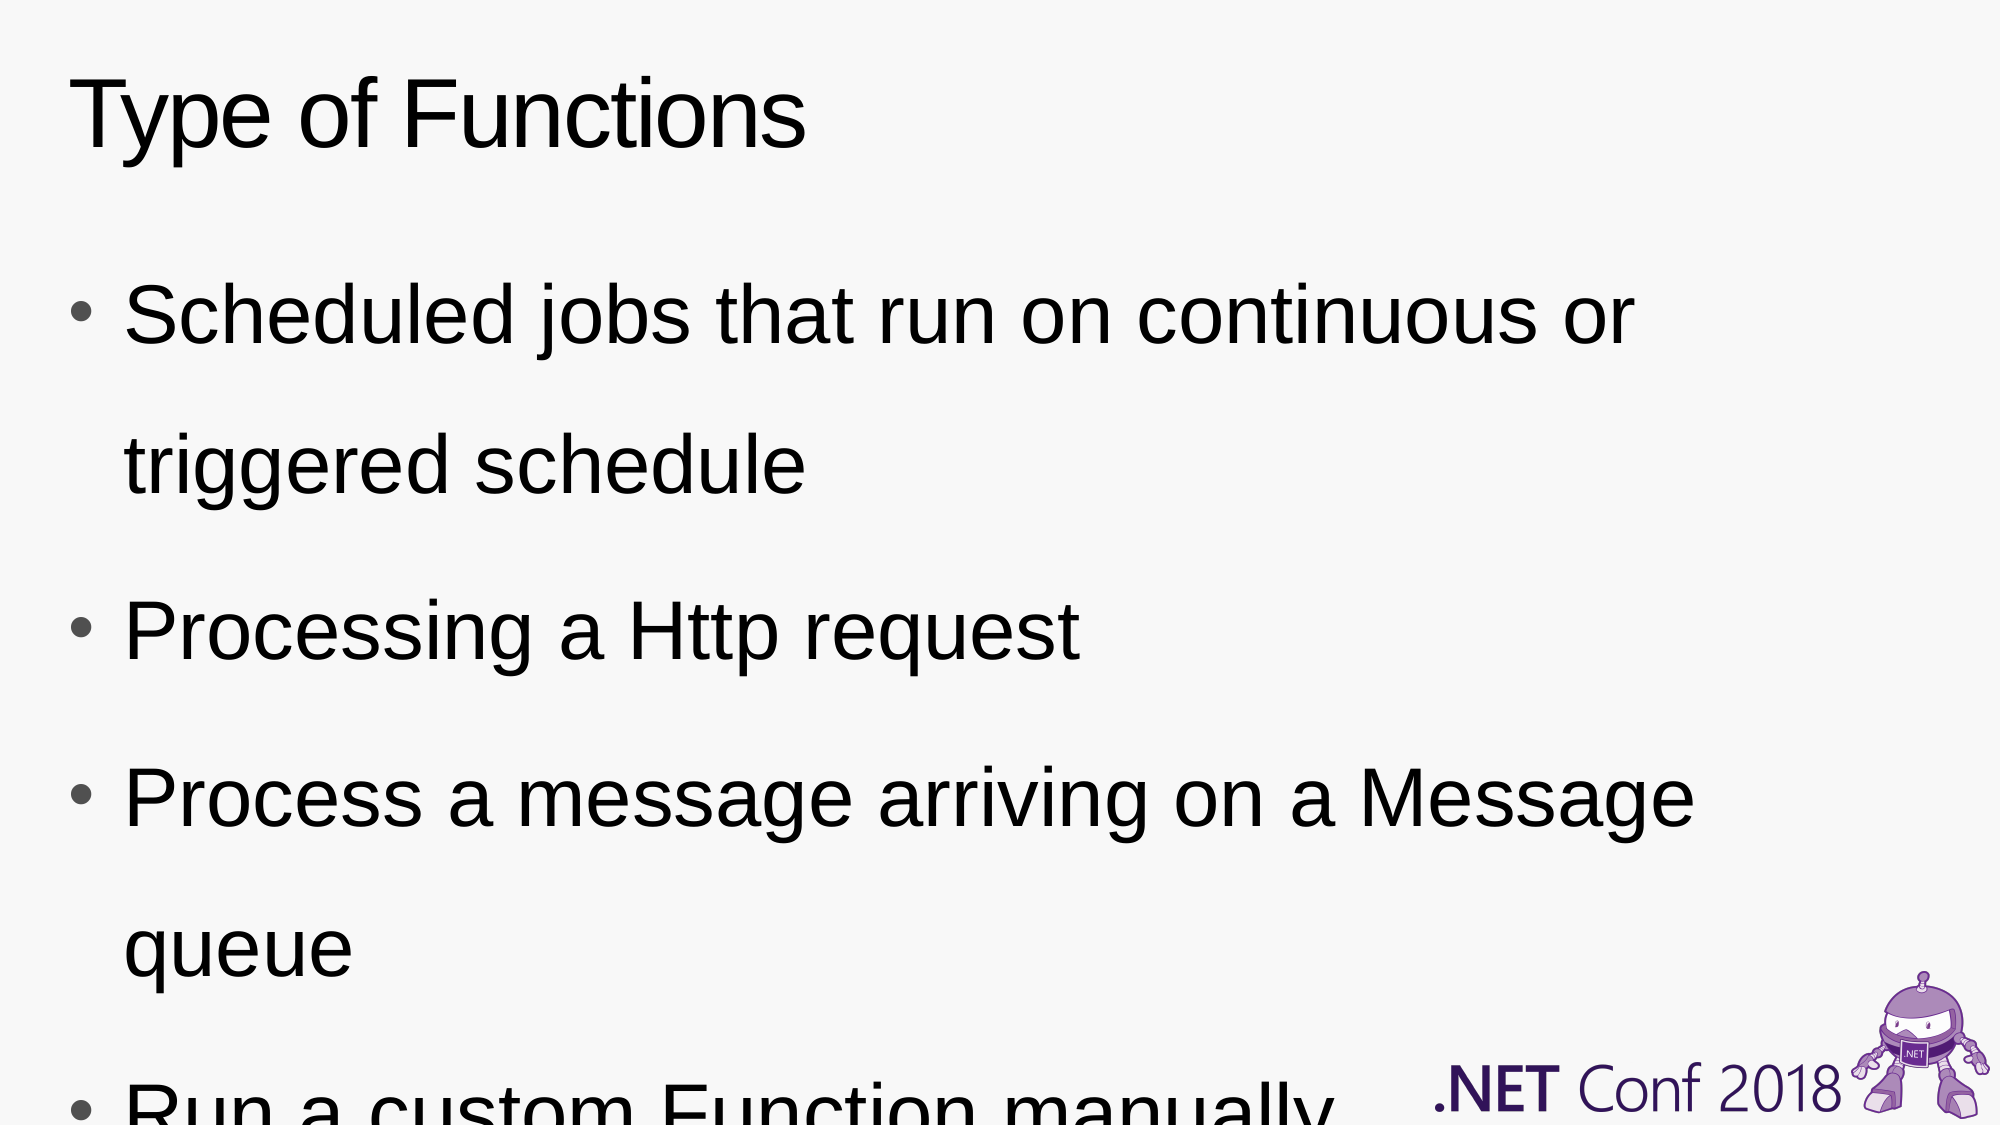

# Type of Functions
Scheduled jobs that run on continuous or triggered schedule
Processing a Http request
Process a message arriving on a Message queue
Run a custom Function manually